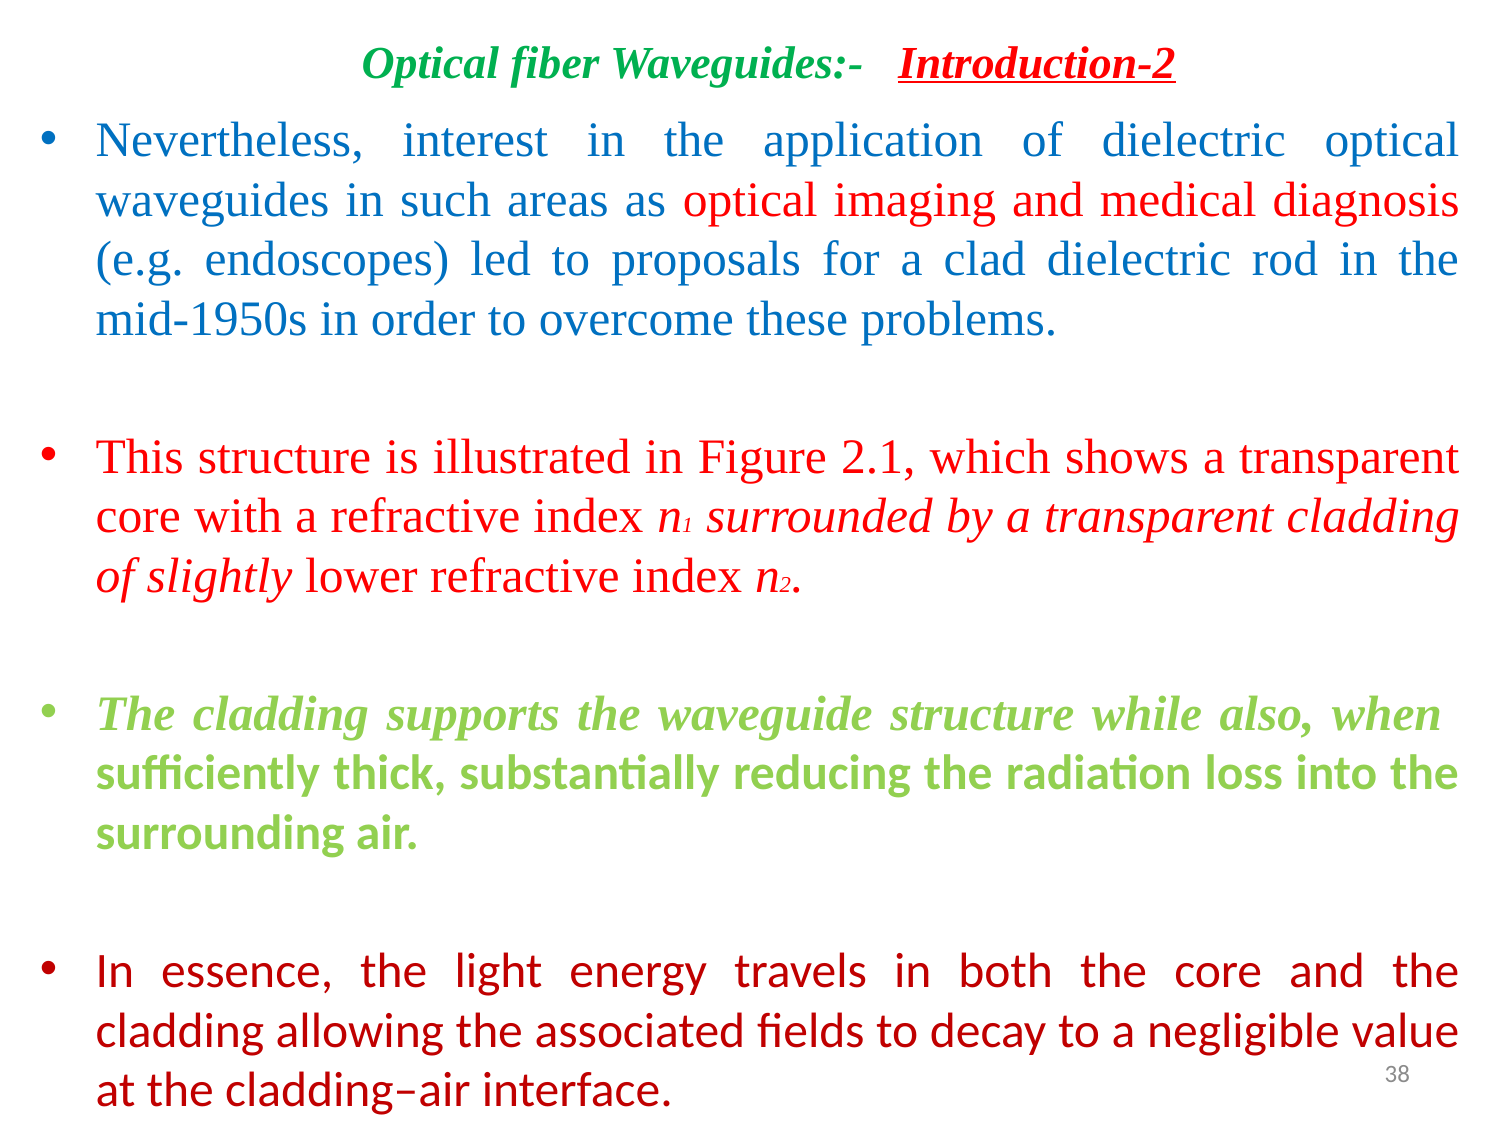

Optical fiber Waveguides:-   Introduction-2
Nevertheless, interest in the application of dielectric optical waveguides in such areas as optical imaging and medical diagnosis (e.g. endoscopes) led to proposals for a clad dielectric rod in the mid-1950s in order to overcome these problems.

This structure is illustrated in Figure 2.1, which shows a transparent core with a refractive index n1 surrounded by a transparent cladding of slightly lower refractive index n2.

The cladding supports the waveguide structure while also, when  sufficiently thick, substantially reducing the radiation loss into the surrounding air.

In essence, the light energy travels in both the core and the cladding allowing the associated fields to decay to a negligible value at the cladding–air interface.
38